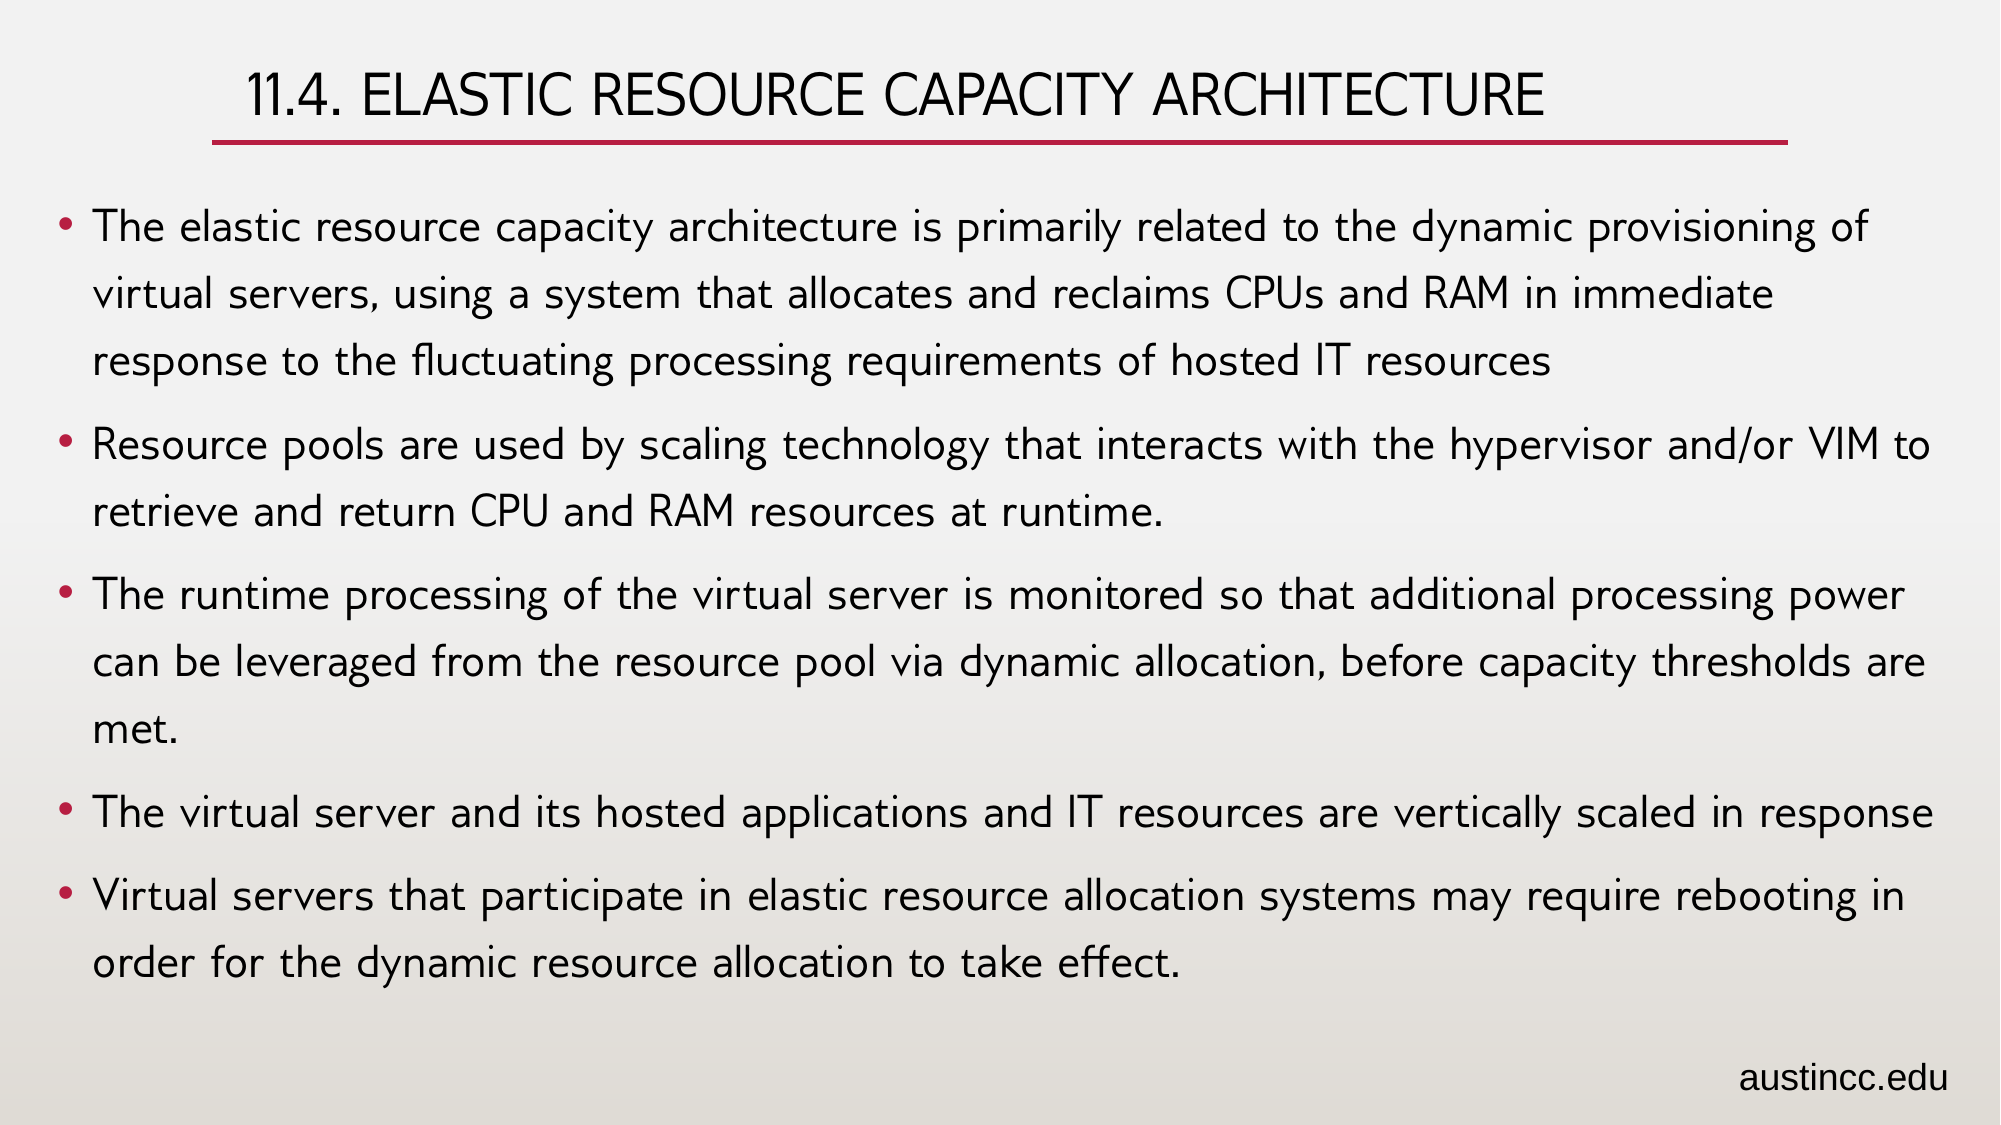

# 11.4. Elastic Resource Capacity Architecture
The elastic resource capacity architecture is primarily related to the dynamic provisioning of virtual servers, using a system that allocates and reclaims CPUs and RAM in immediate response to the fluctuating processing requirements of hosted IT resources
Resource pools are used by scaling technology that interacts with the hypervisor and/or VIM to retrieve and return CPU and RAM resources at runtime.
The runtime processing of the virtual server is monitored so that additional processing power can be leveraged from the resource pool via dynamic allocation, before capacity thresholds are met.
The virtual server and its hosted applications and IT resources are vertically scaled in response
Virtual servers that participate in elastic resource allocation systems may require rebooting in order for the dynamic resource allocation to take effect.